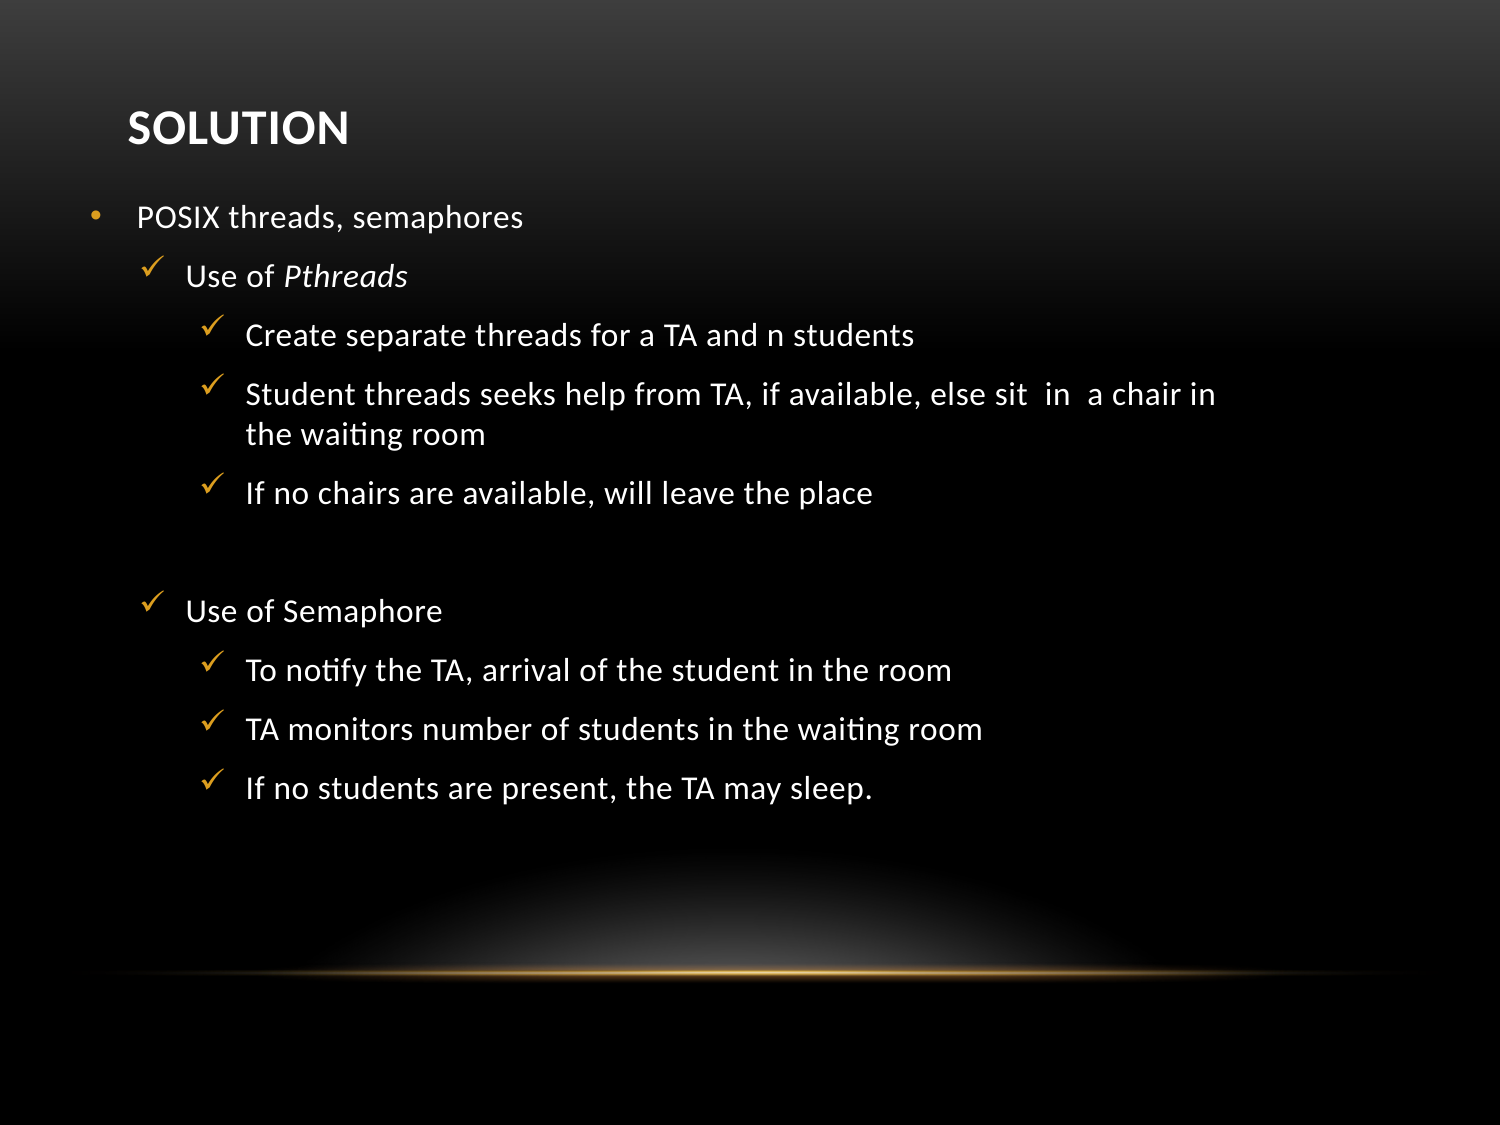

# Solution
POSIX threads, semaphores
Use of Pthreads
Create separate threads for a TA and n students
Student threads seeks help from TA, if available, else sit  in  a chair in the waiting room
If no chairs are available, will leave the place

Use of Semaphore
To notify the TA, arrival of the student in the room
TA monitors number of students in the waiting room
If no students are present, the TA may sleep.